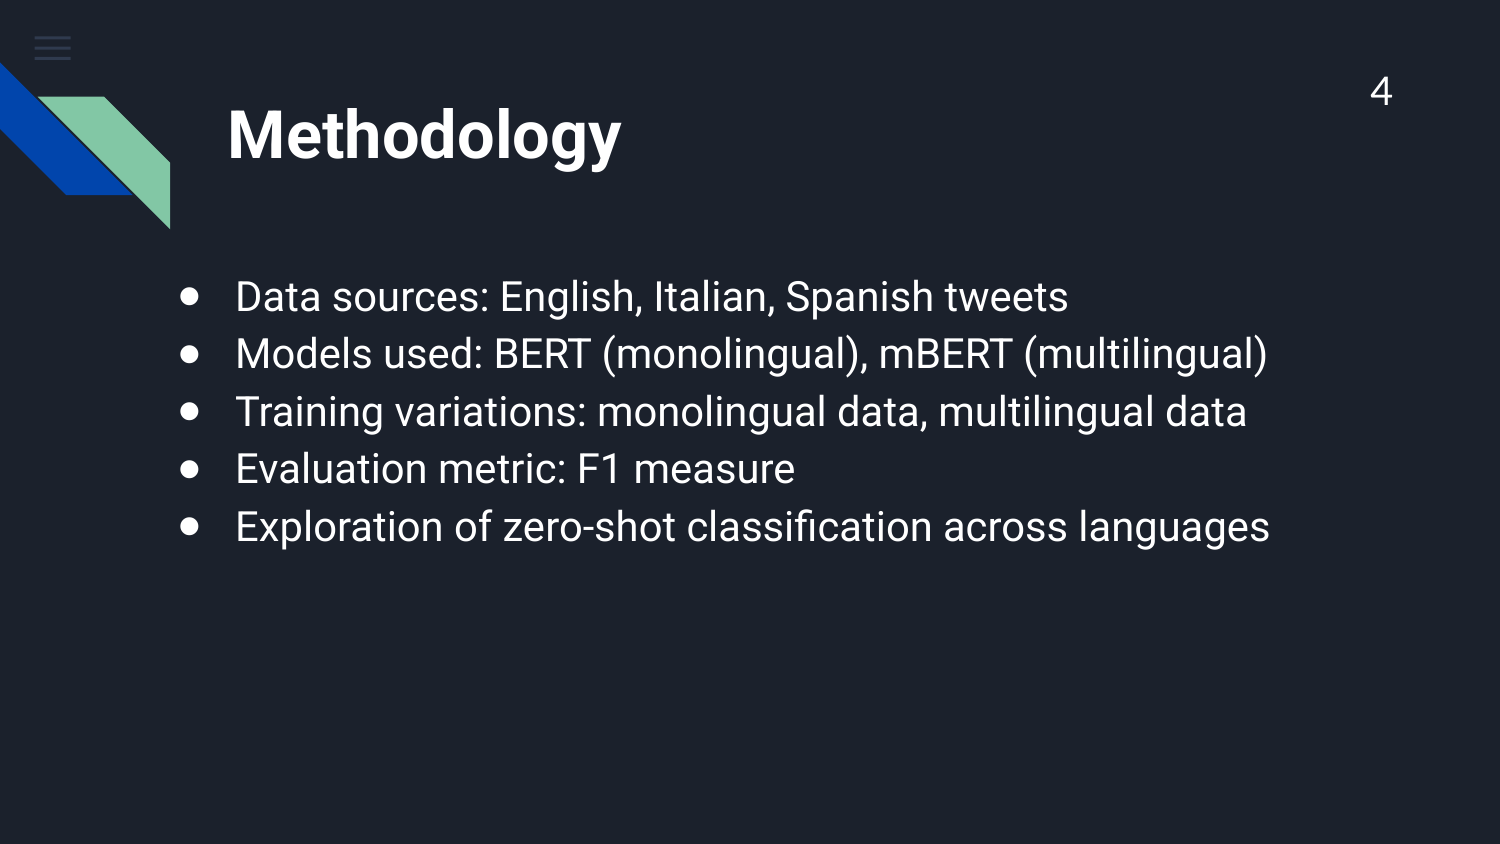

4
# Methodology

Data sources: English, Italian, Spanish tweets
Models used: BERT (monolingual), mBERT (multilingual)
Training variations: monolingual data, multilingual data
Evaluation metric: F1 measure
Exploration of zero-shot classification across languages